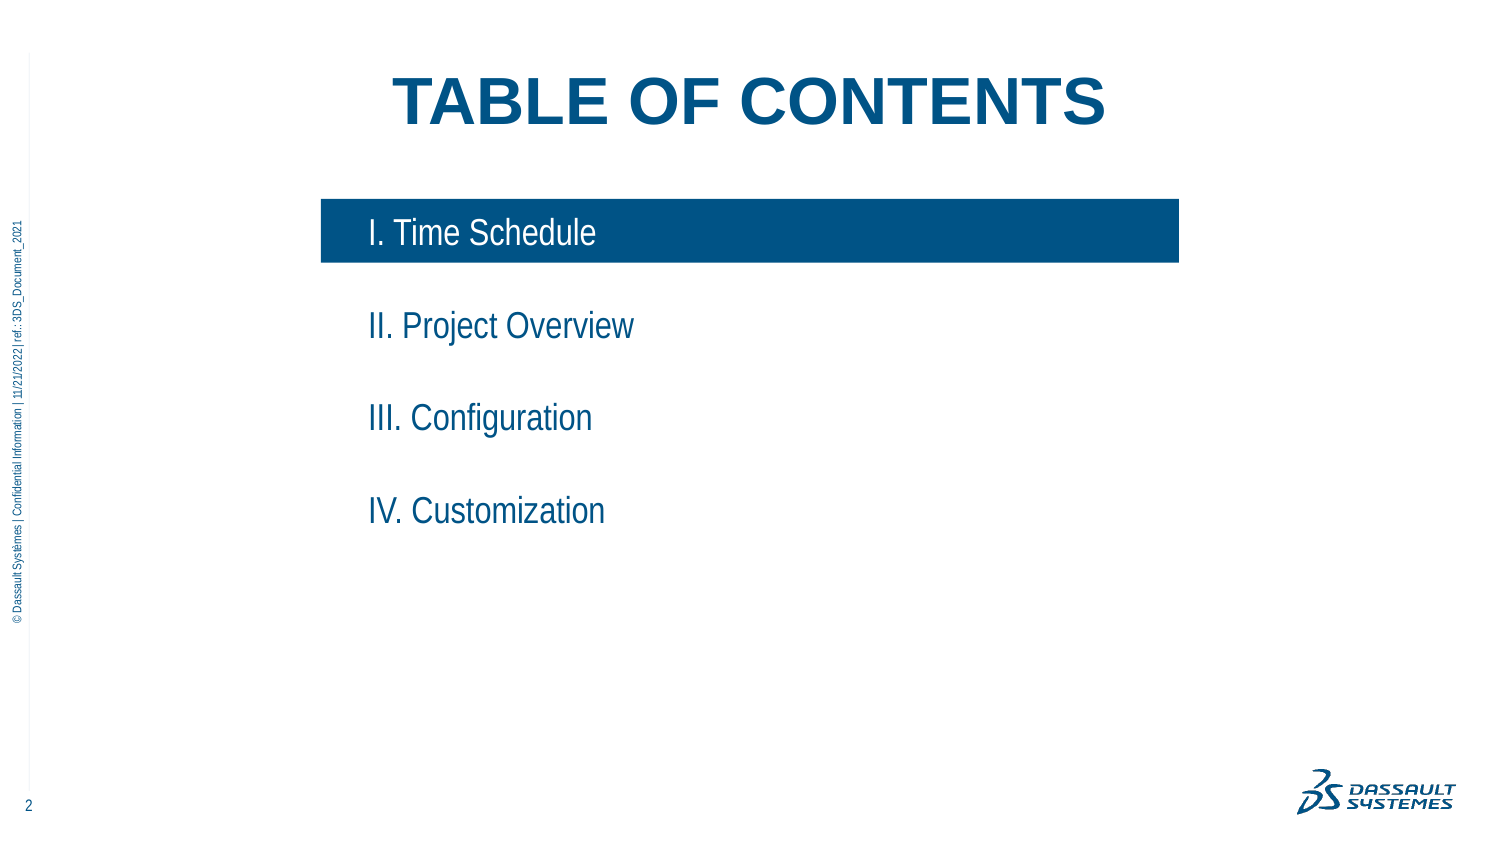

# TABLE OF CONTENTS
I. Time Schedule
II. Project Overview
11/21/2022
III. Configuration
IV. Customization